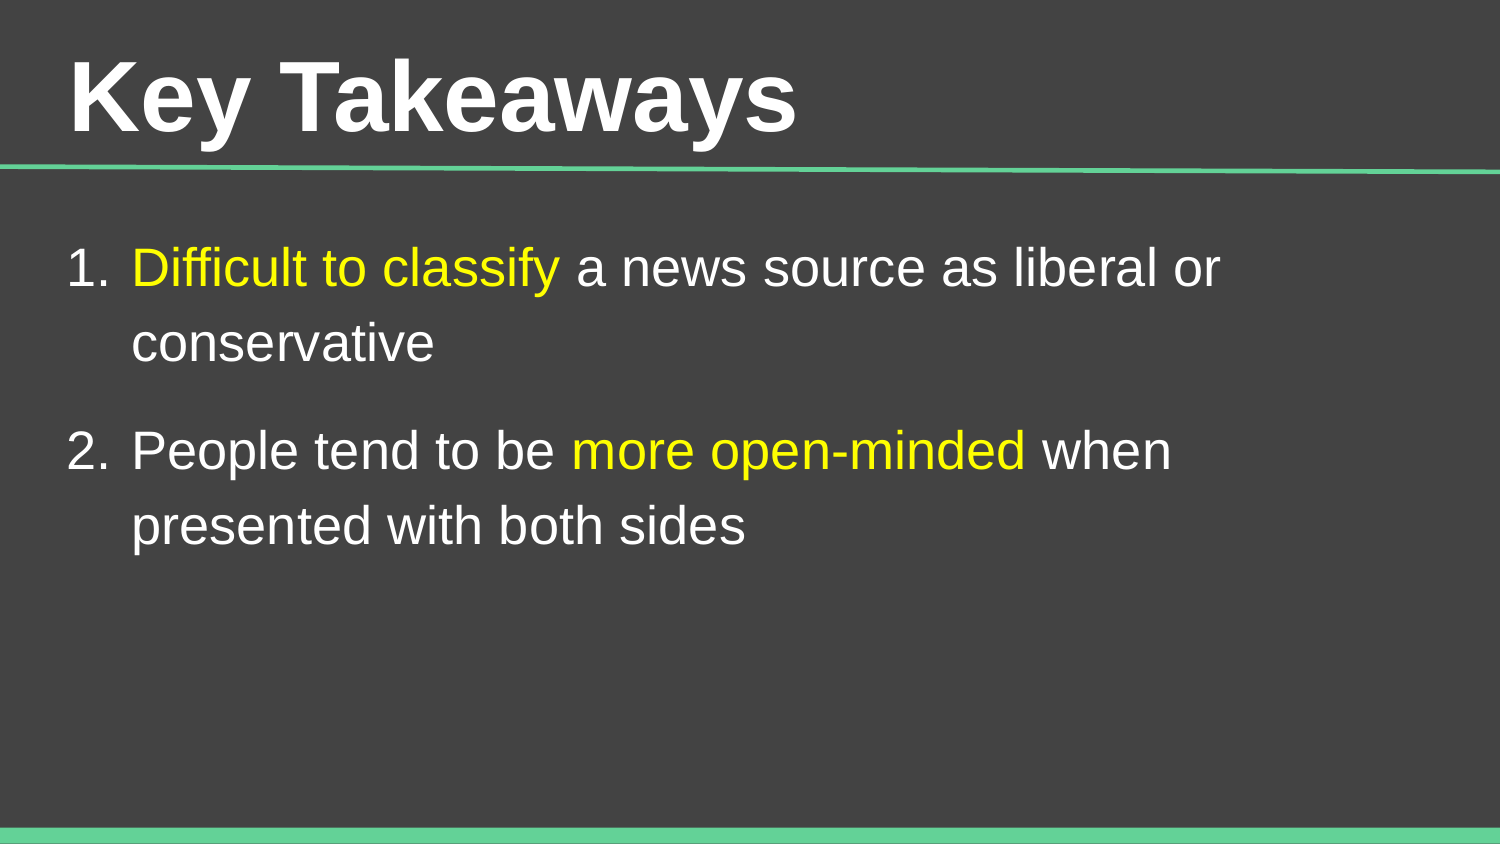

# Key Takeaways
Difficult to classify a news source as liberal or conservative
People tend to be more open-minded when presented with both sides